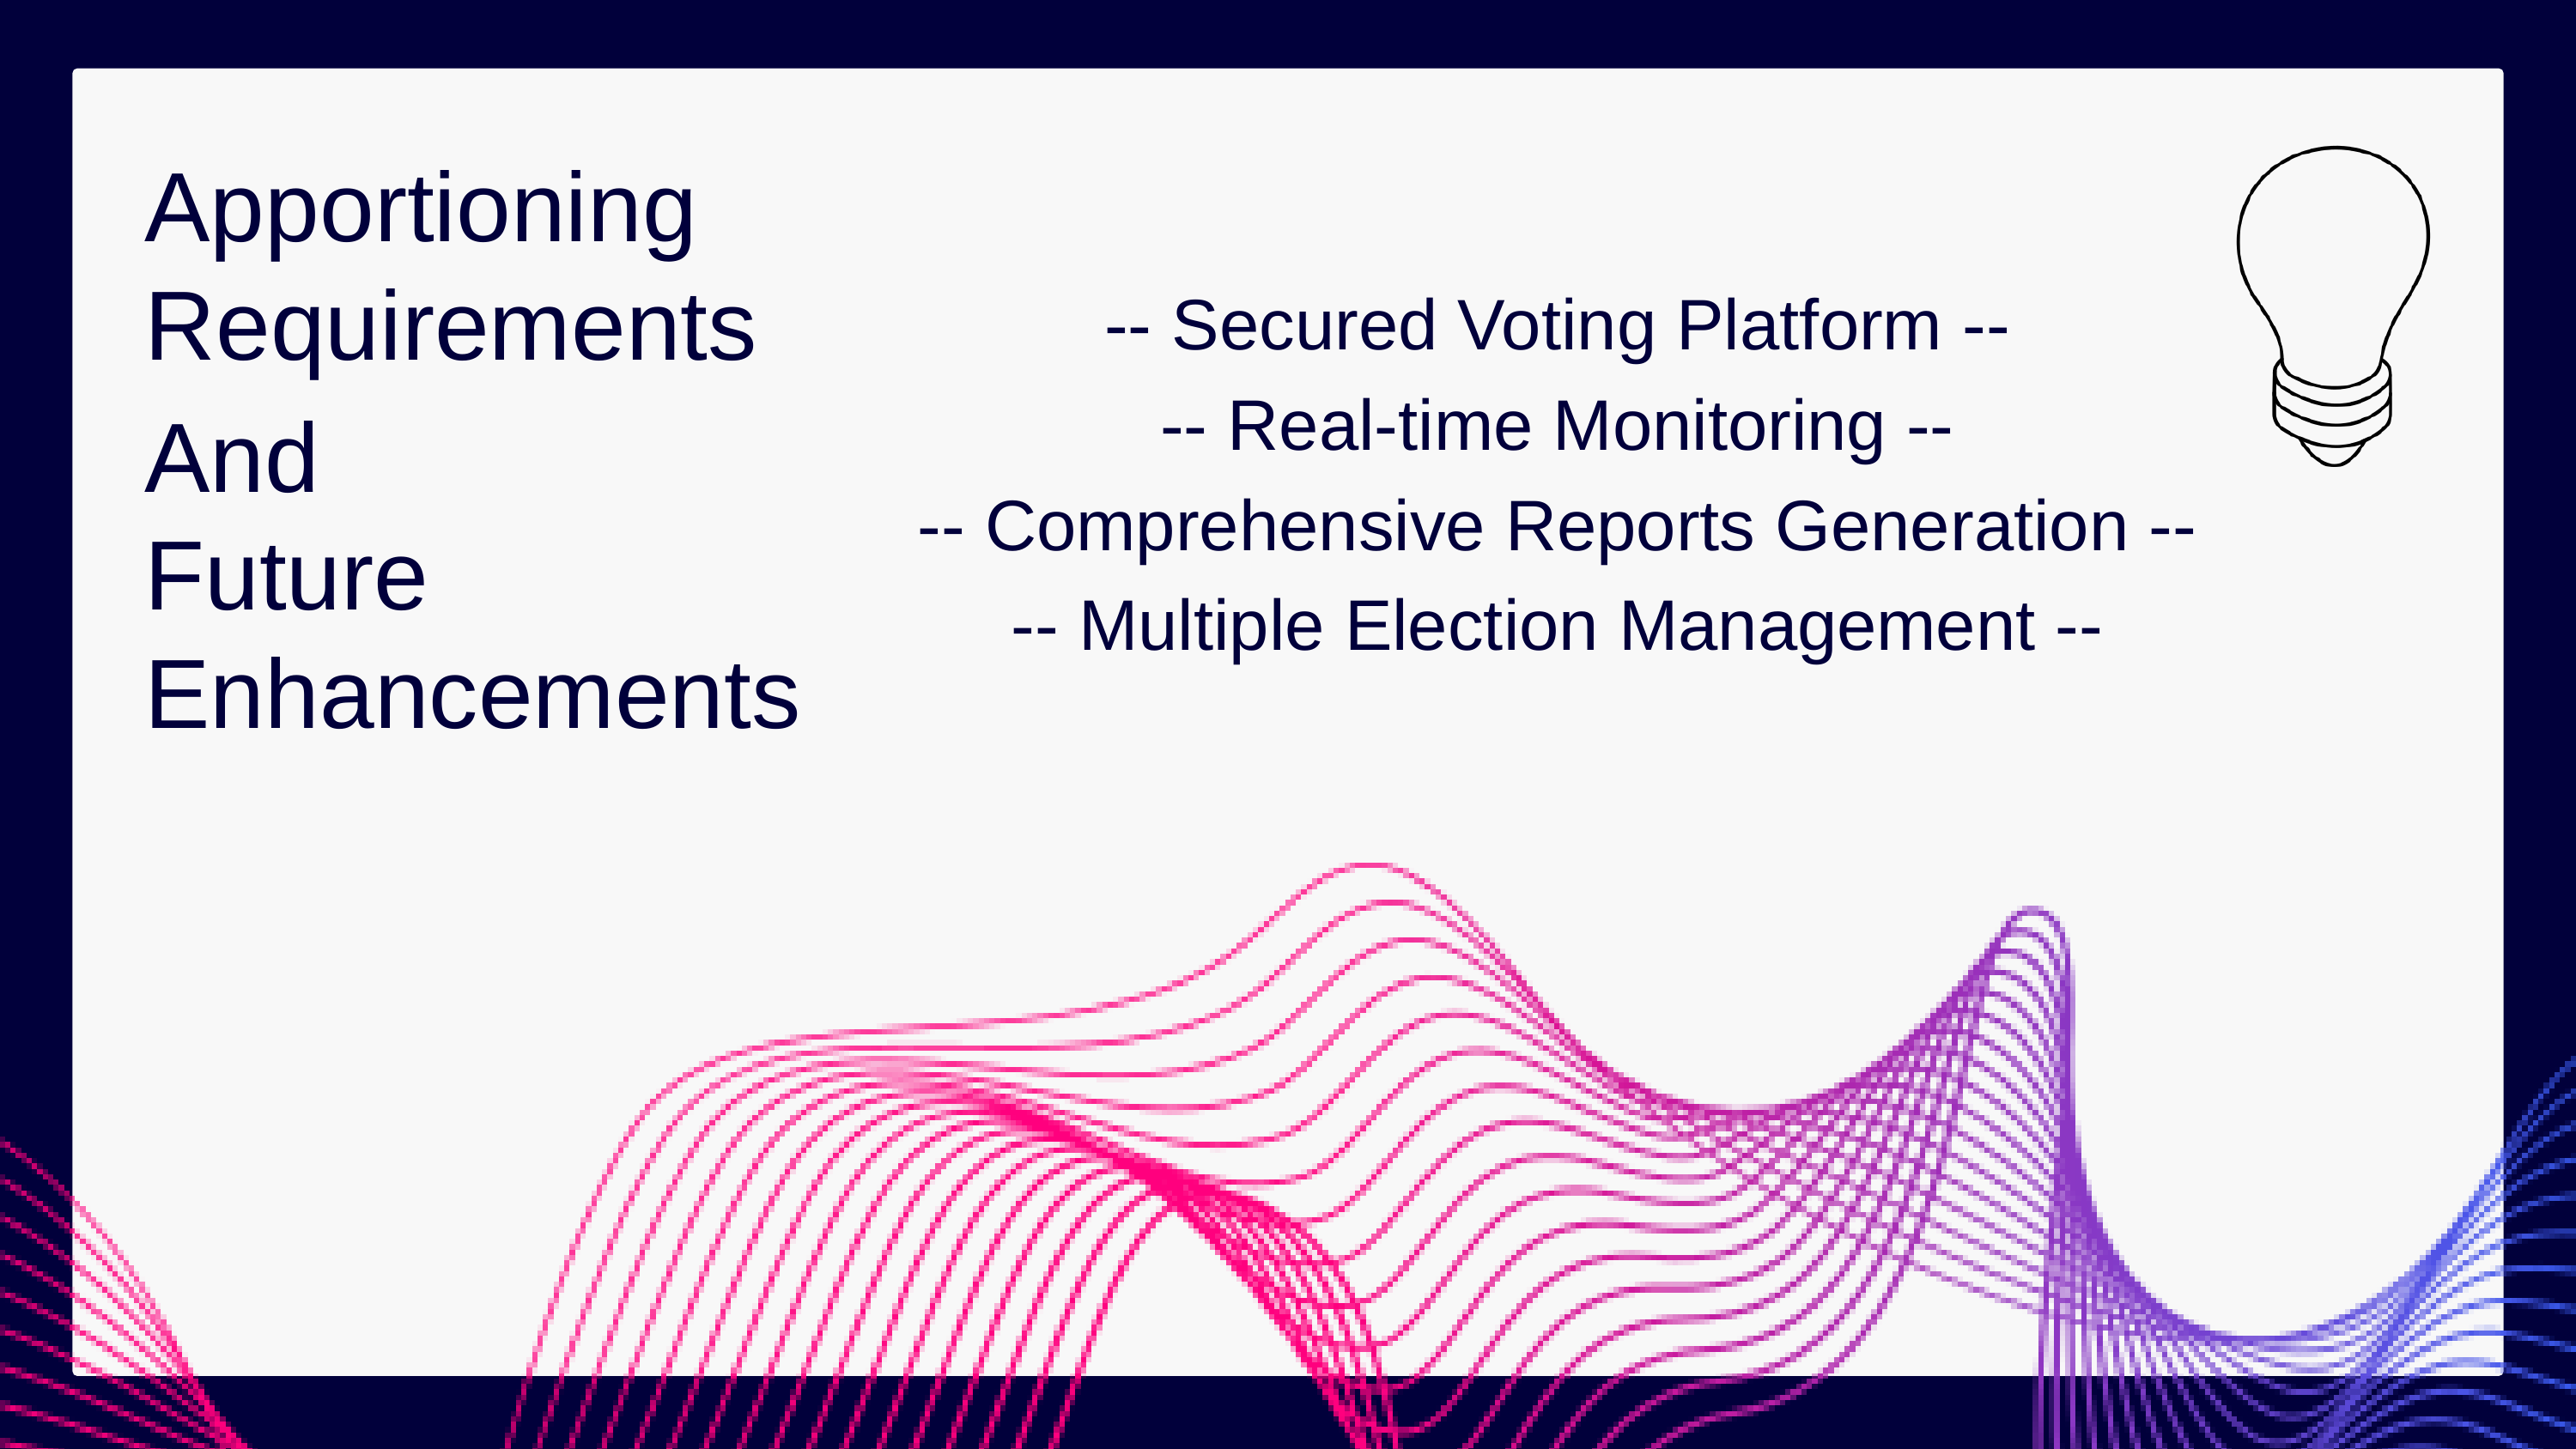

Apportioning Requirements

-- Secured Voting Platform --
-- Real-time Monitoring --
-- Comprehensive Reports Generation --
-- Multiple Election Management --
And
Future Enhancements